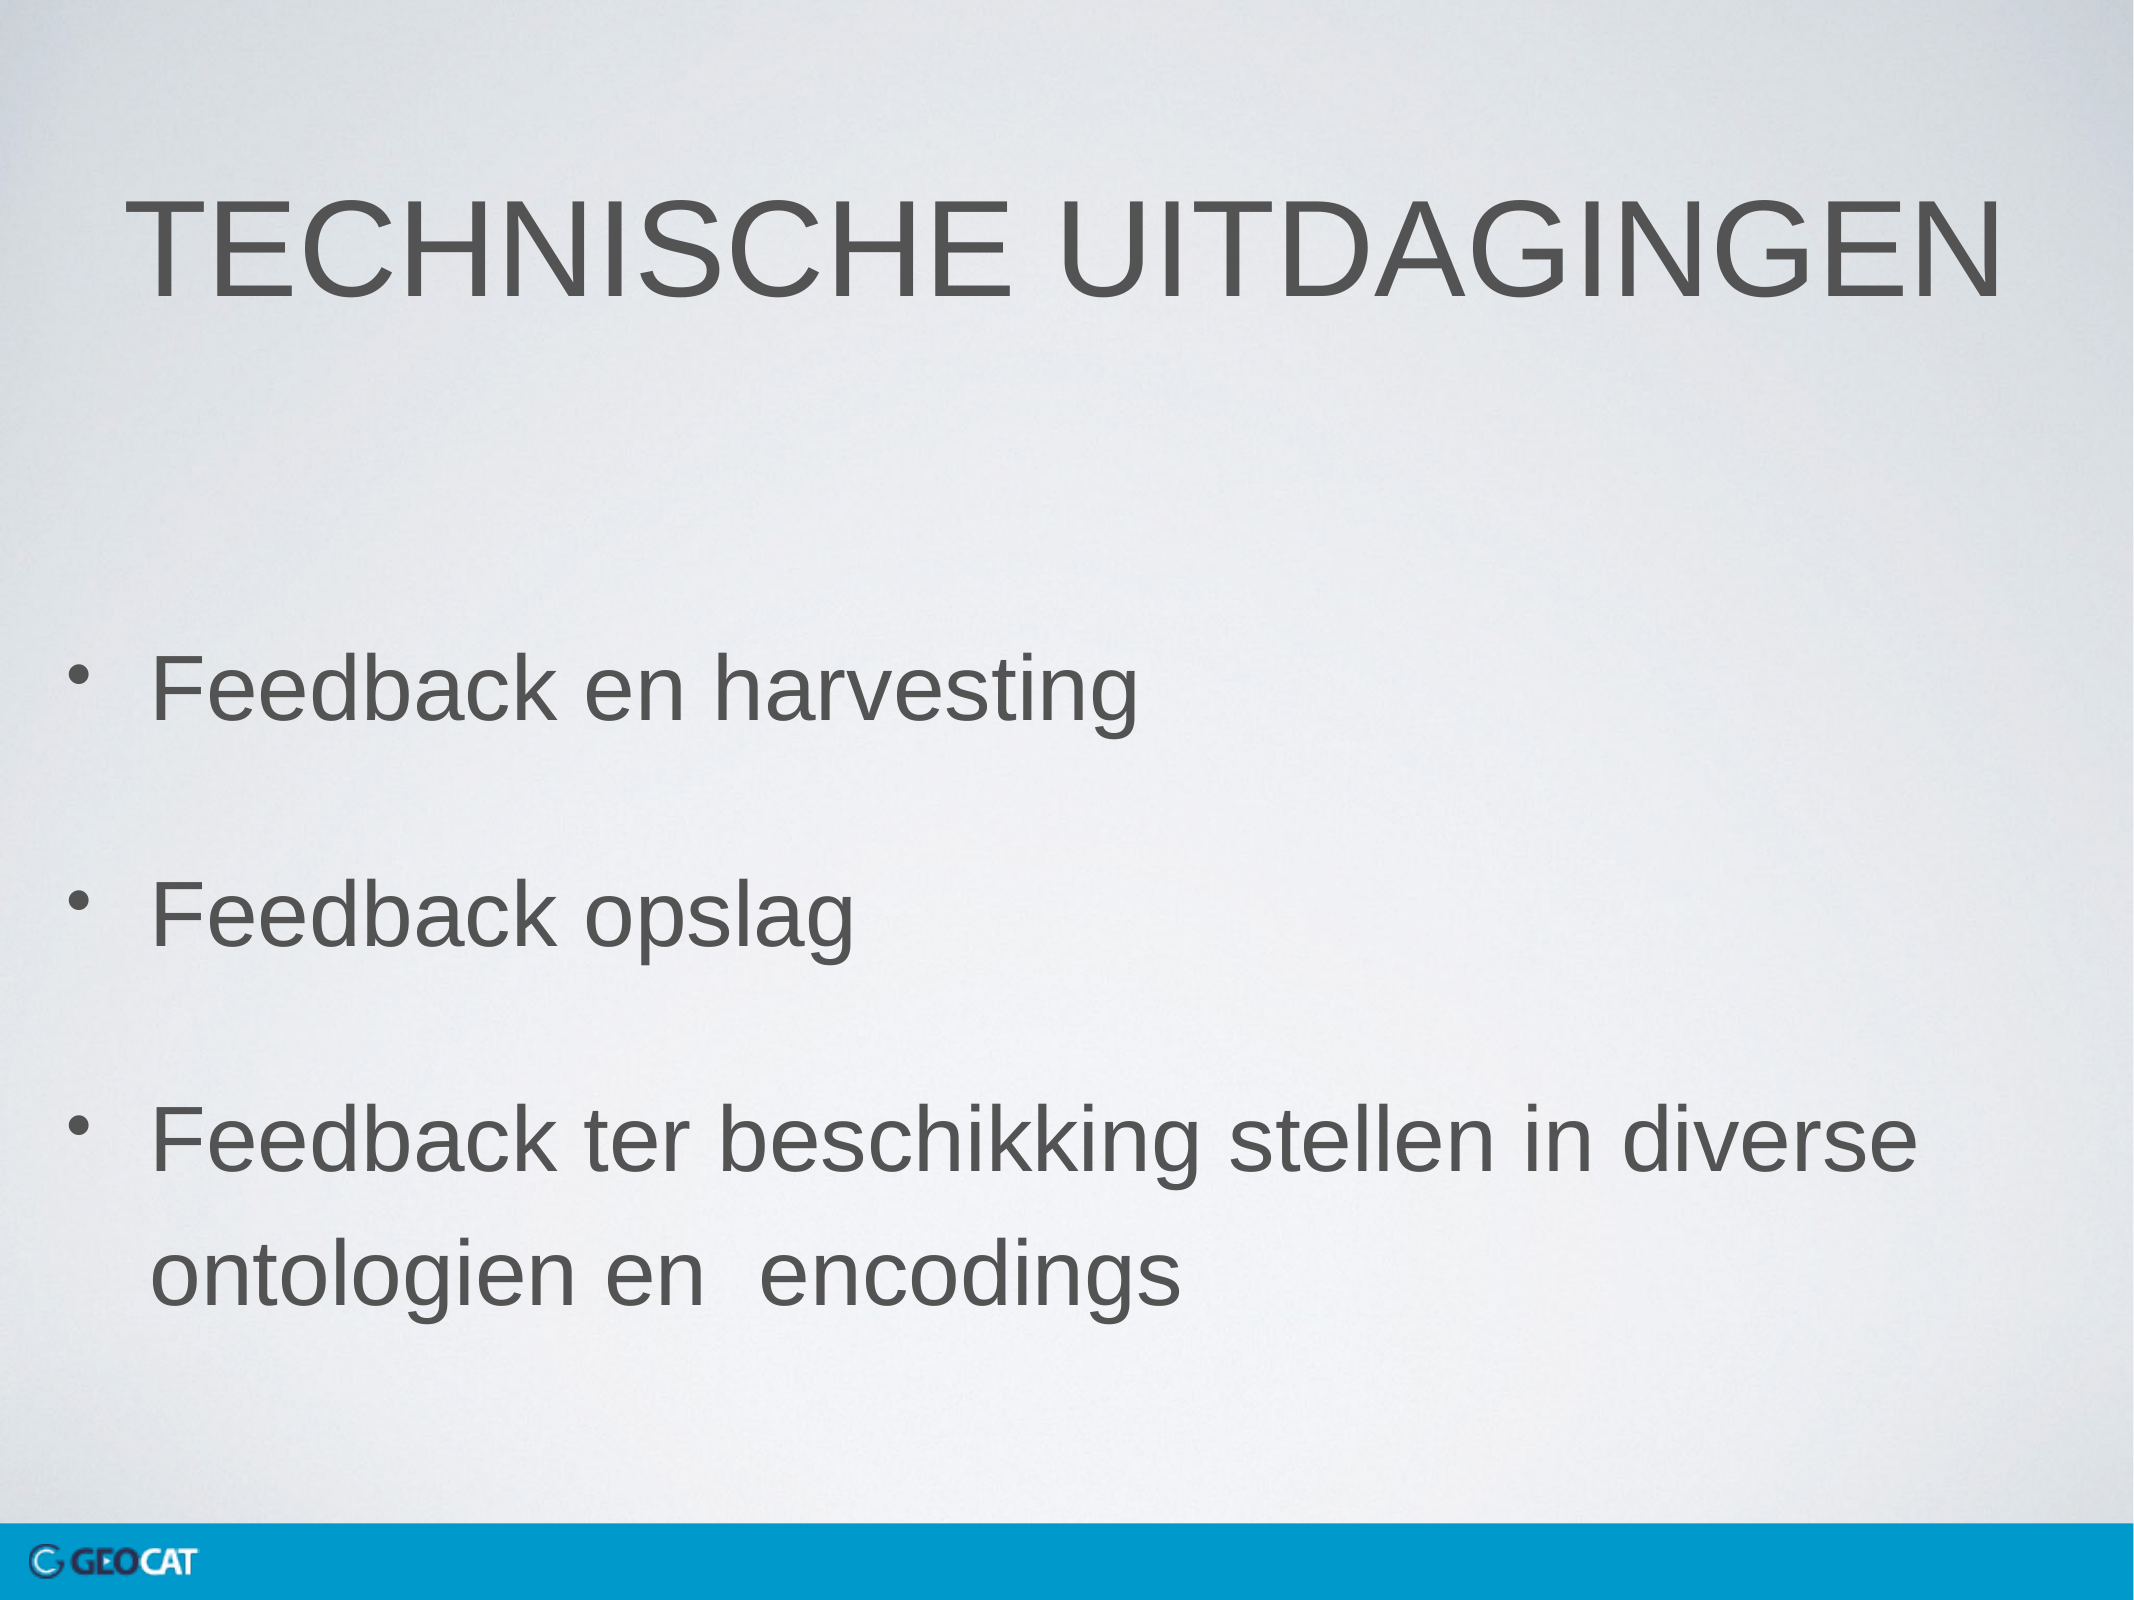

# Technische uitdagingen
Feedback en harvesting
Feedback opslag
Feedback ter beschikking stellen in diverse ontologien en  encodings